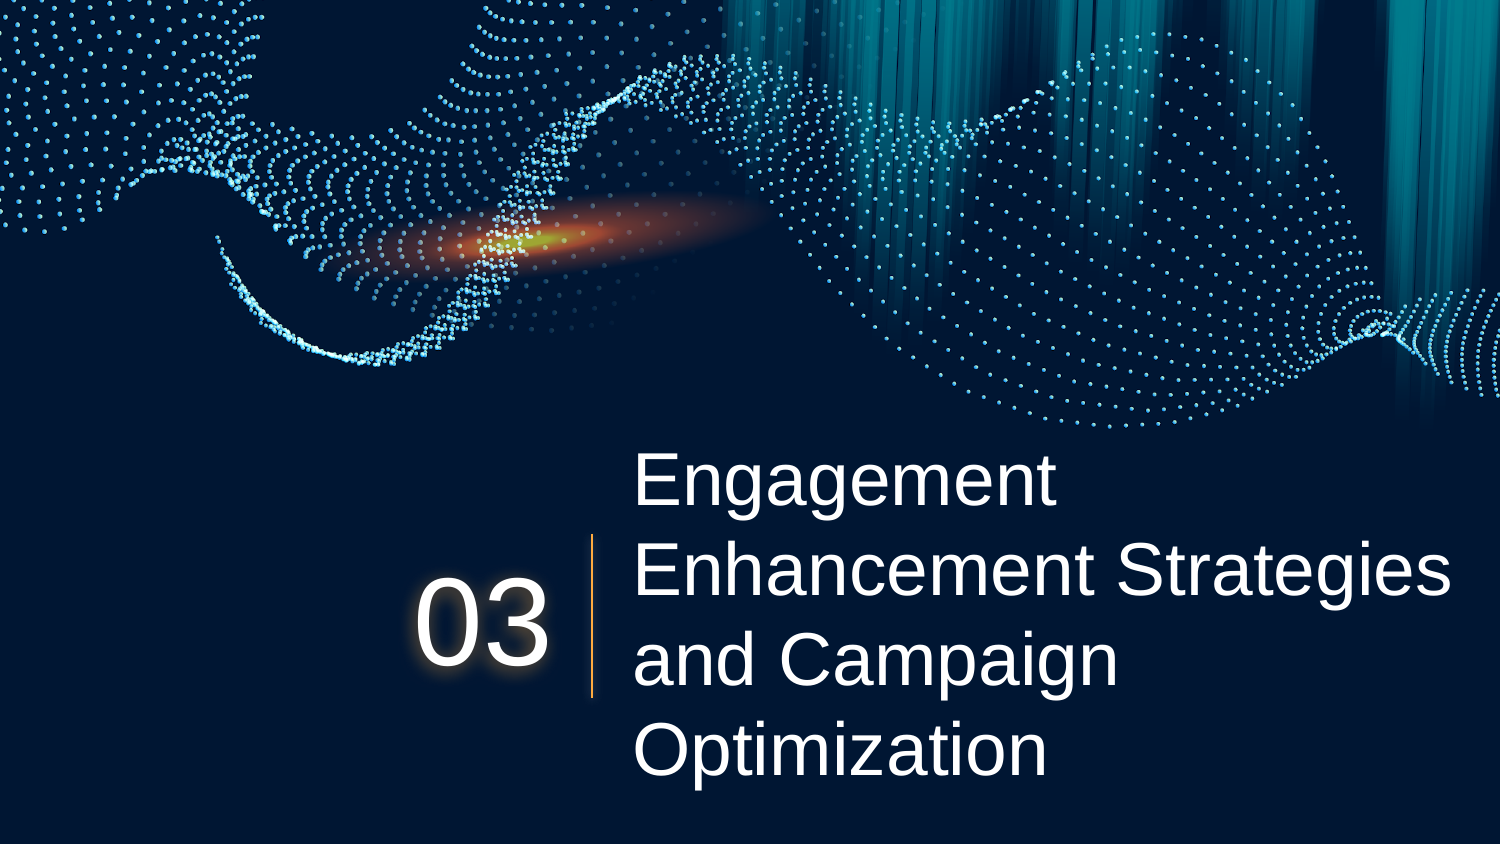

03
# Engagement Enhancement Strategies and Campaign Optimization